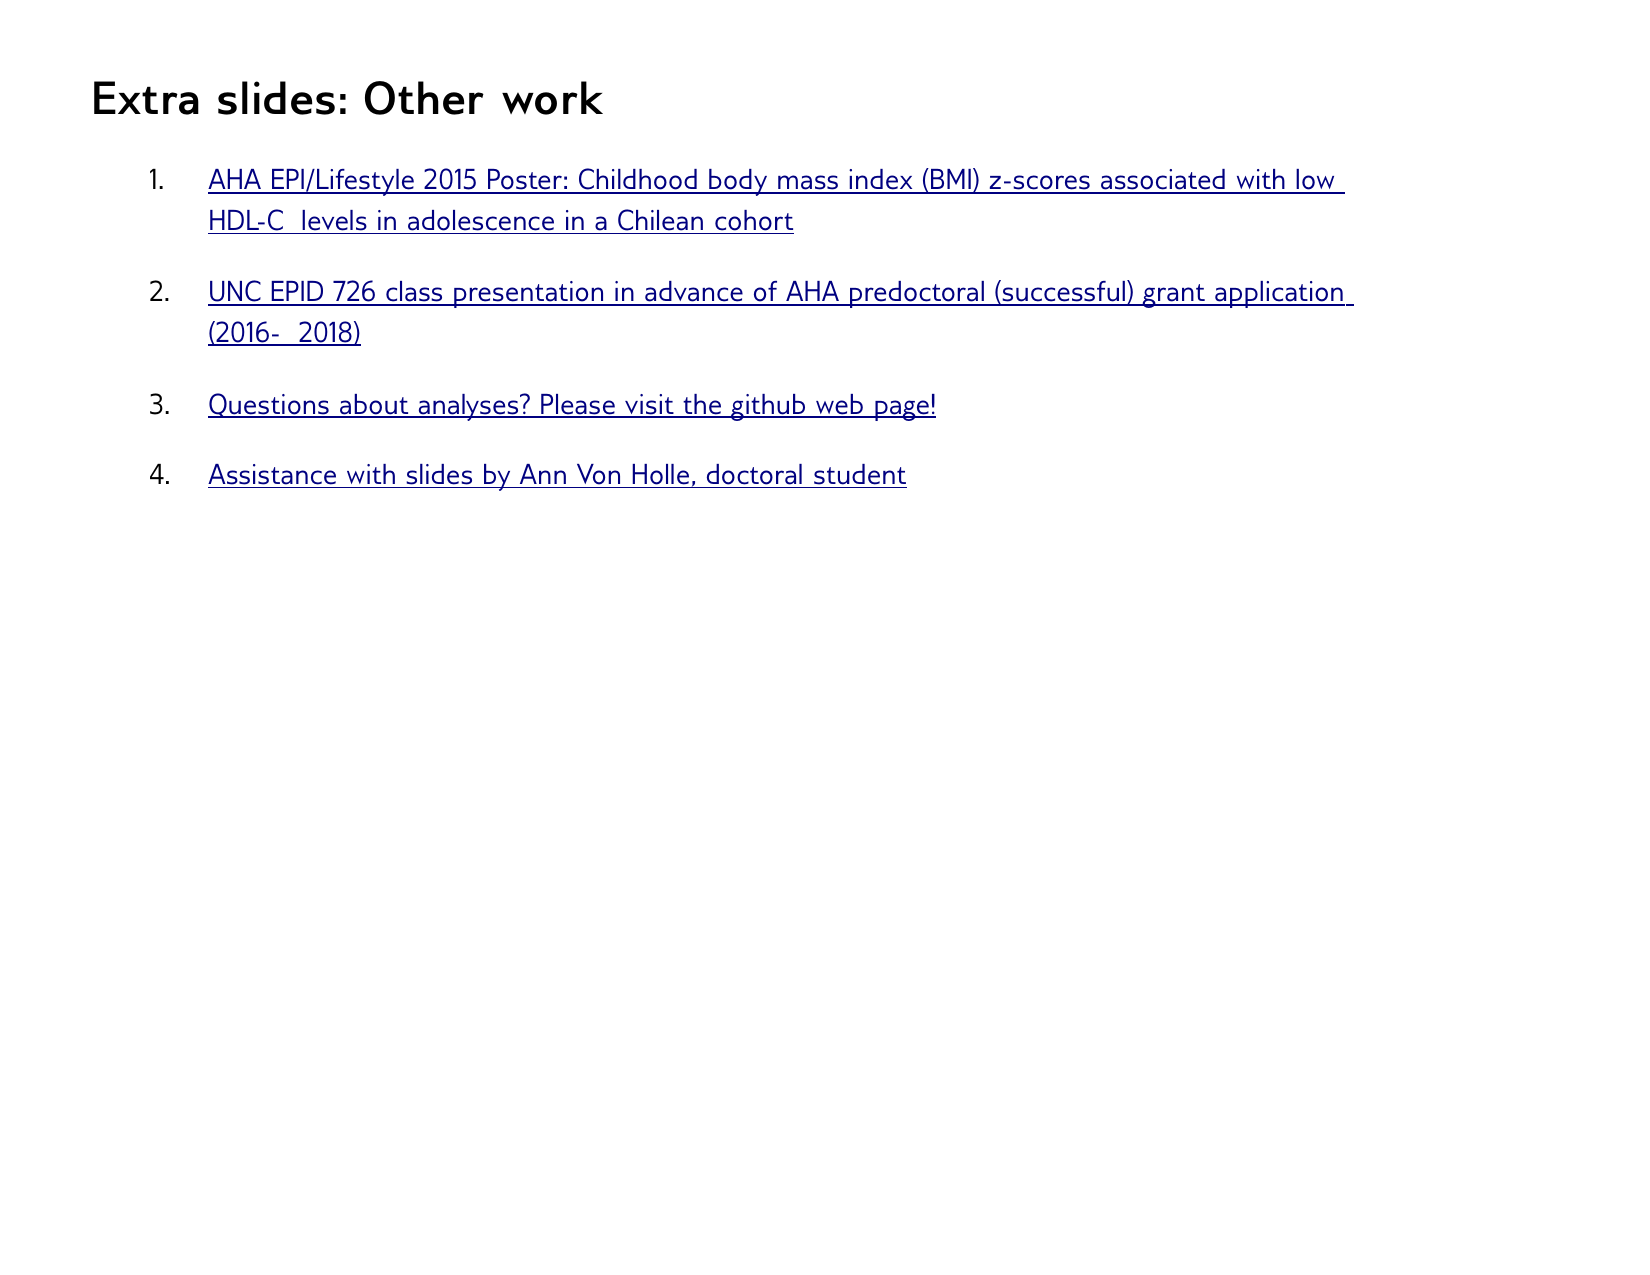

# Extra slides: Other work
AHA EPI/Lifestyle 2015 Poster: Childhood body mass index (BMI) z-scores associated with low HDL-C  levels in adolescence in a Chilean cohort

UNC EPID 726 class presentation in advance of AHA predoctoral (successful) grant application (2016-  2018)

Questions about analyses? Please visit the github web page!

Assistance with slides by Ann Von Holle, doctoral student